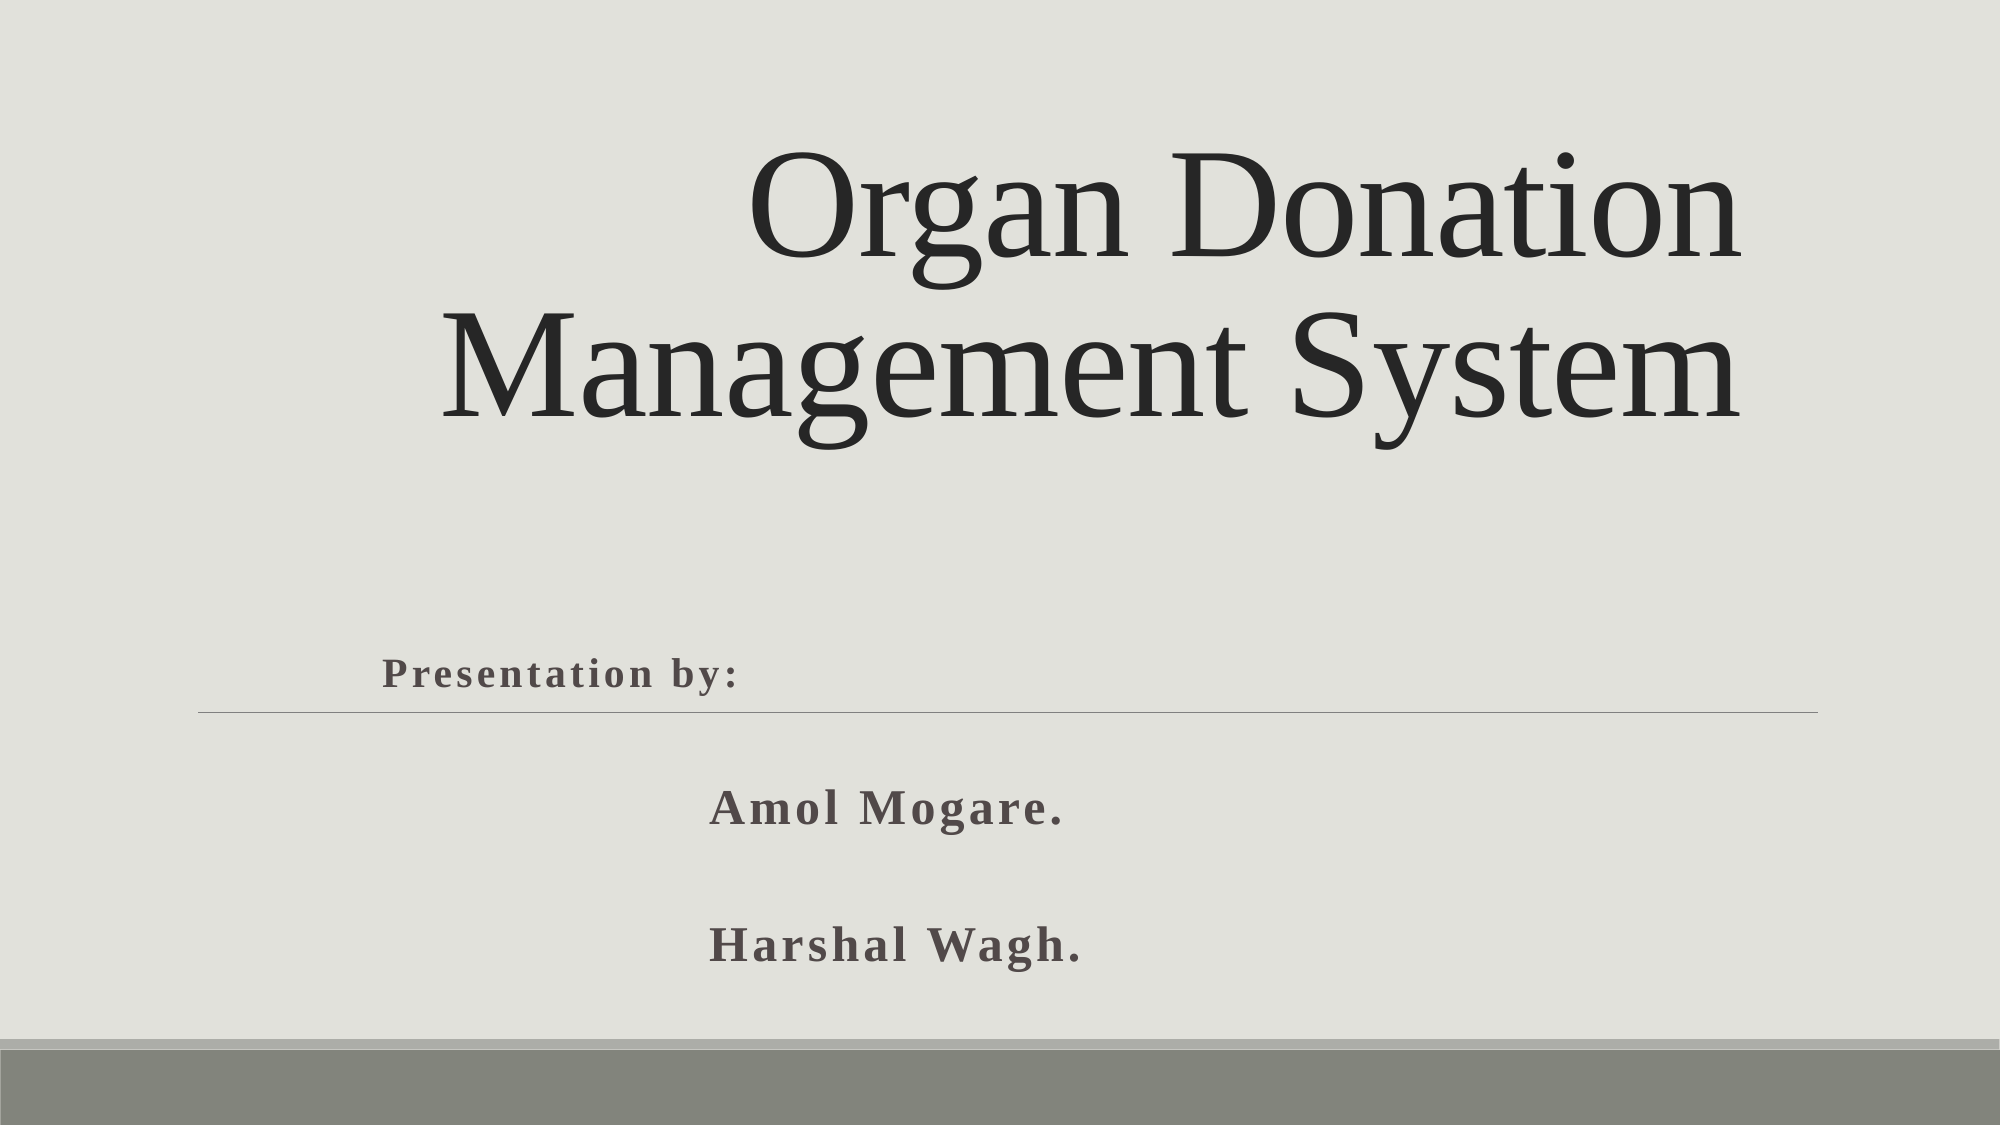

# Organ Donation Management System
                                                                                                     Presentation by:
                                                                                                                 Amol Mogare.
                                                                                                                 Harshal Wagh.